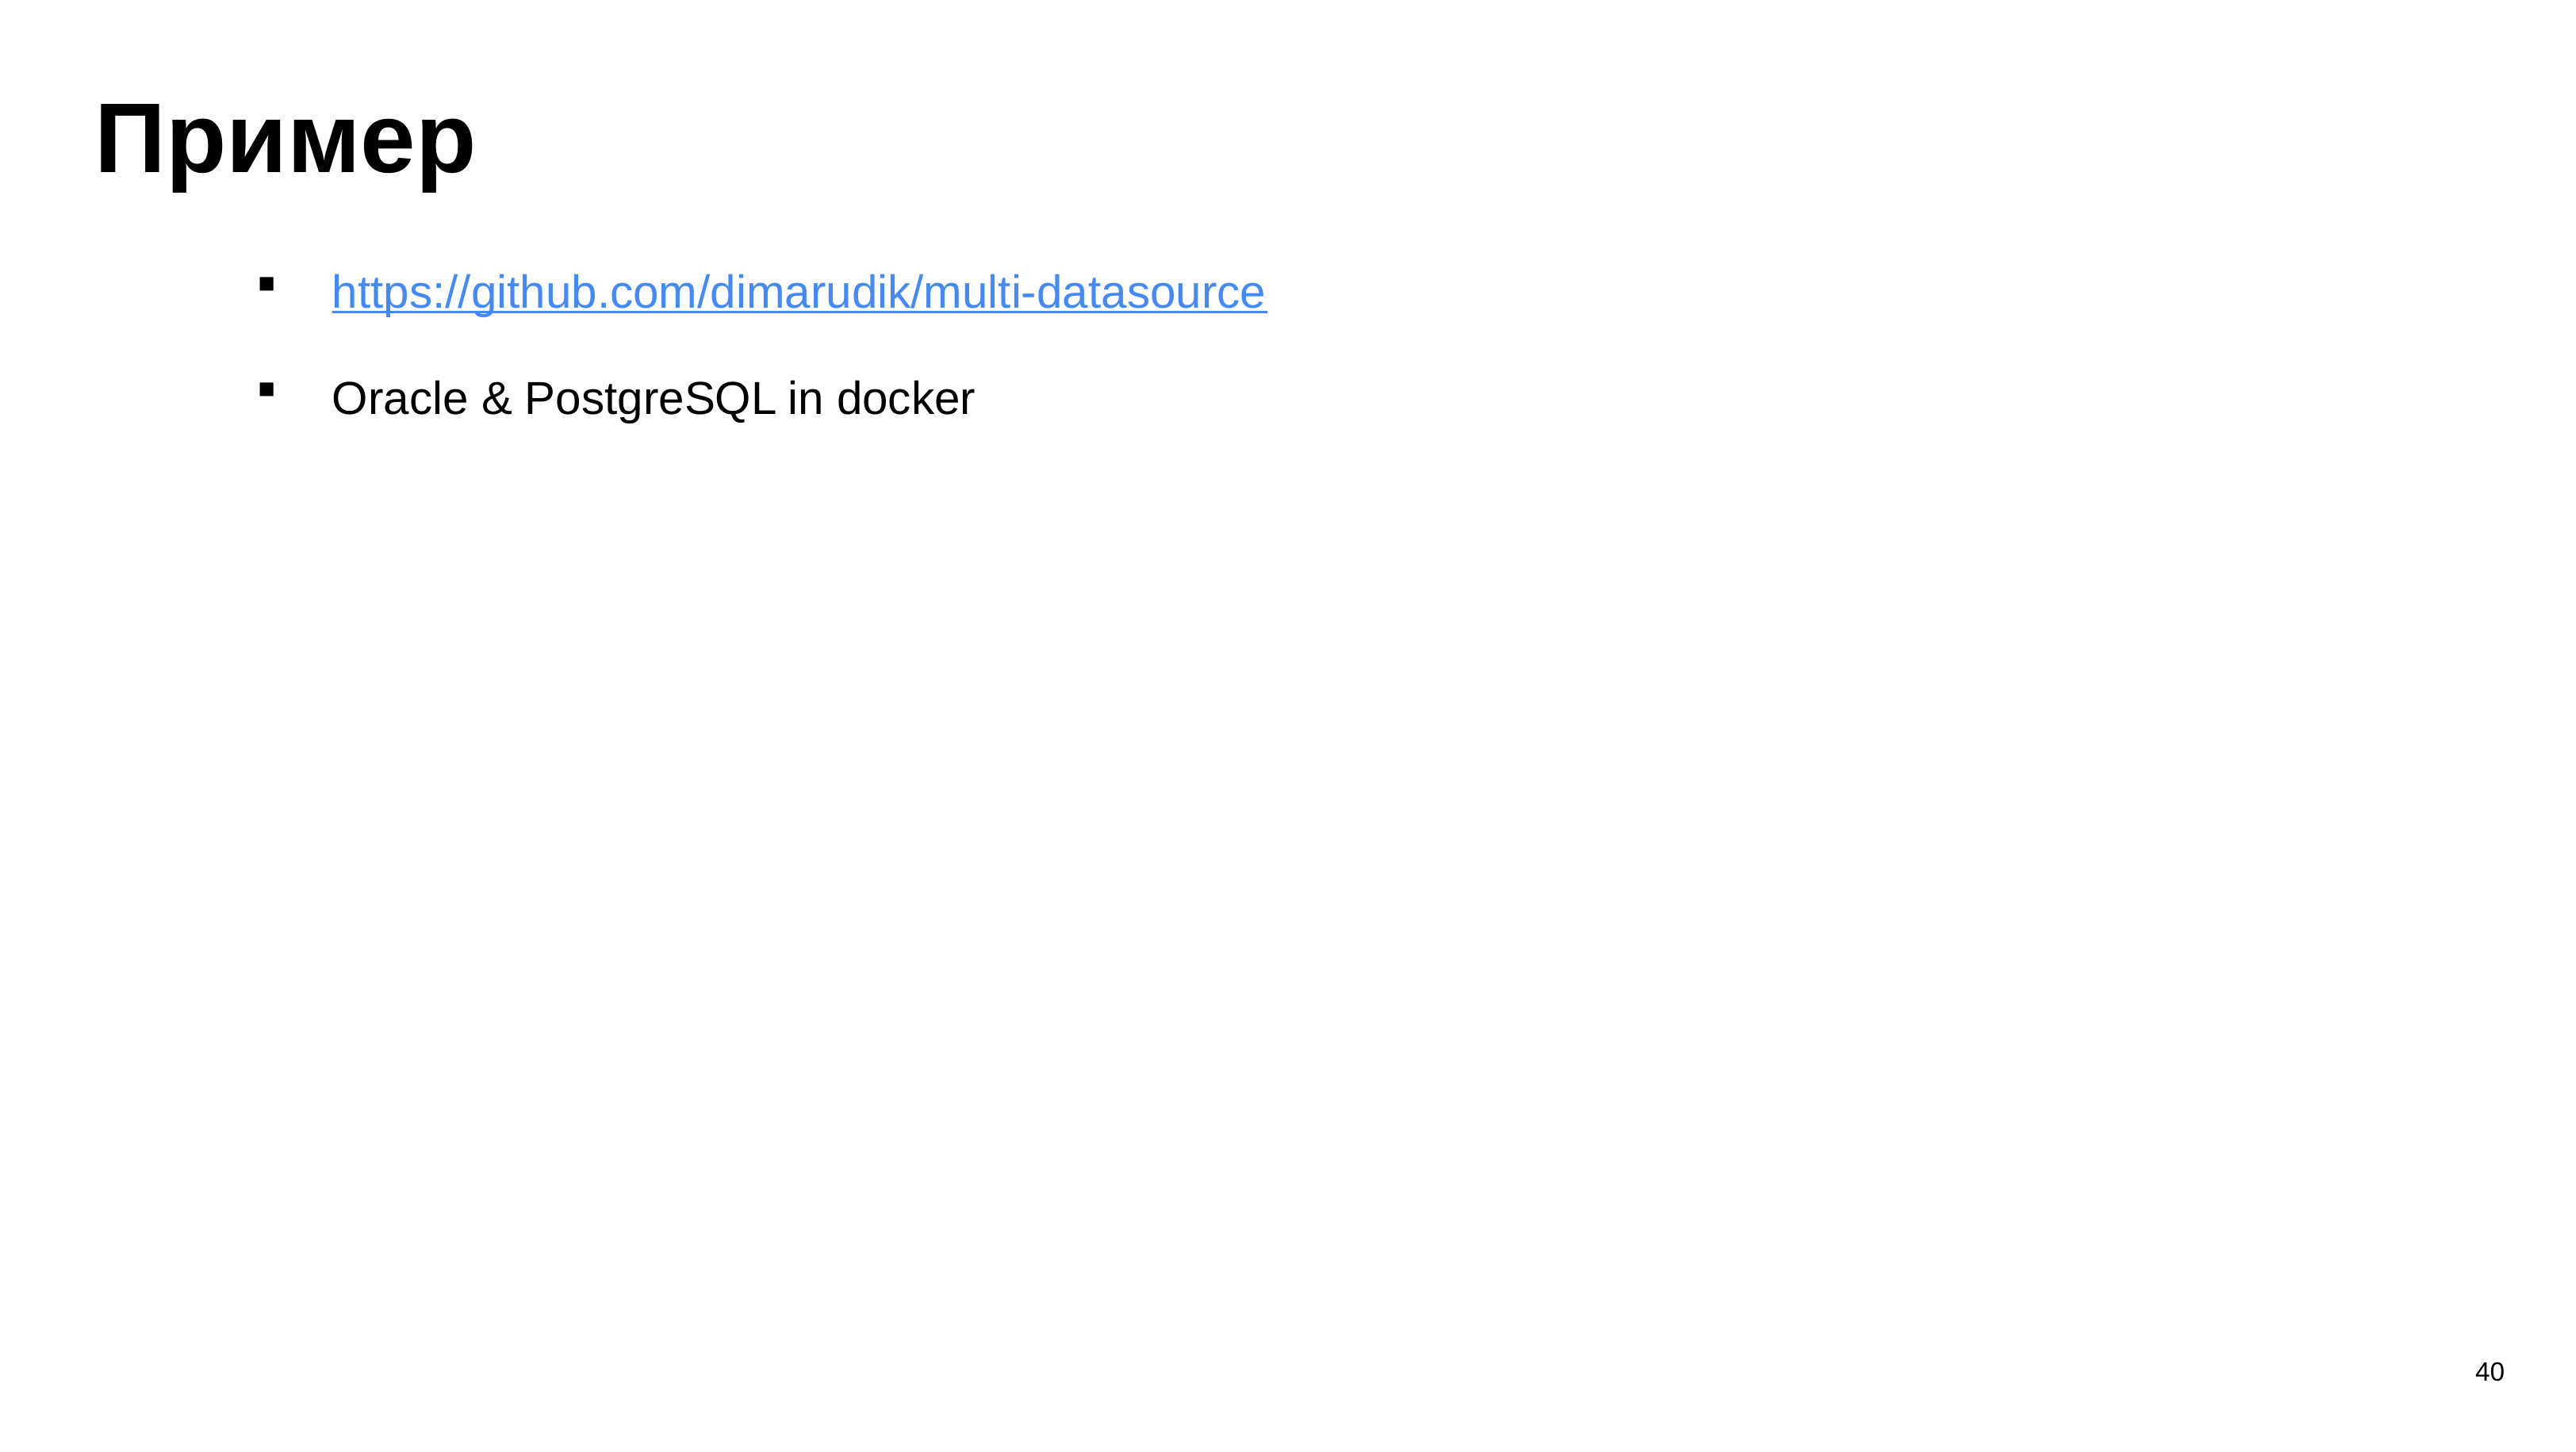

Пример
https://github.com/dimarudik/multi-datasource
Oracle & PostgreSQL in docker
40